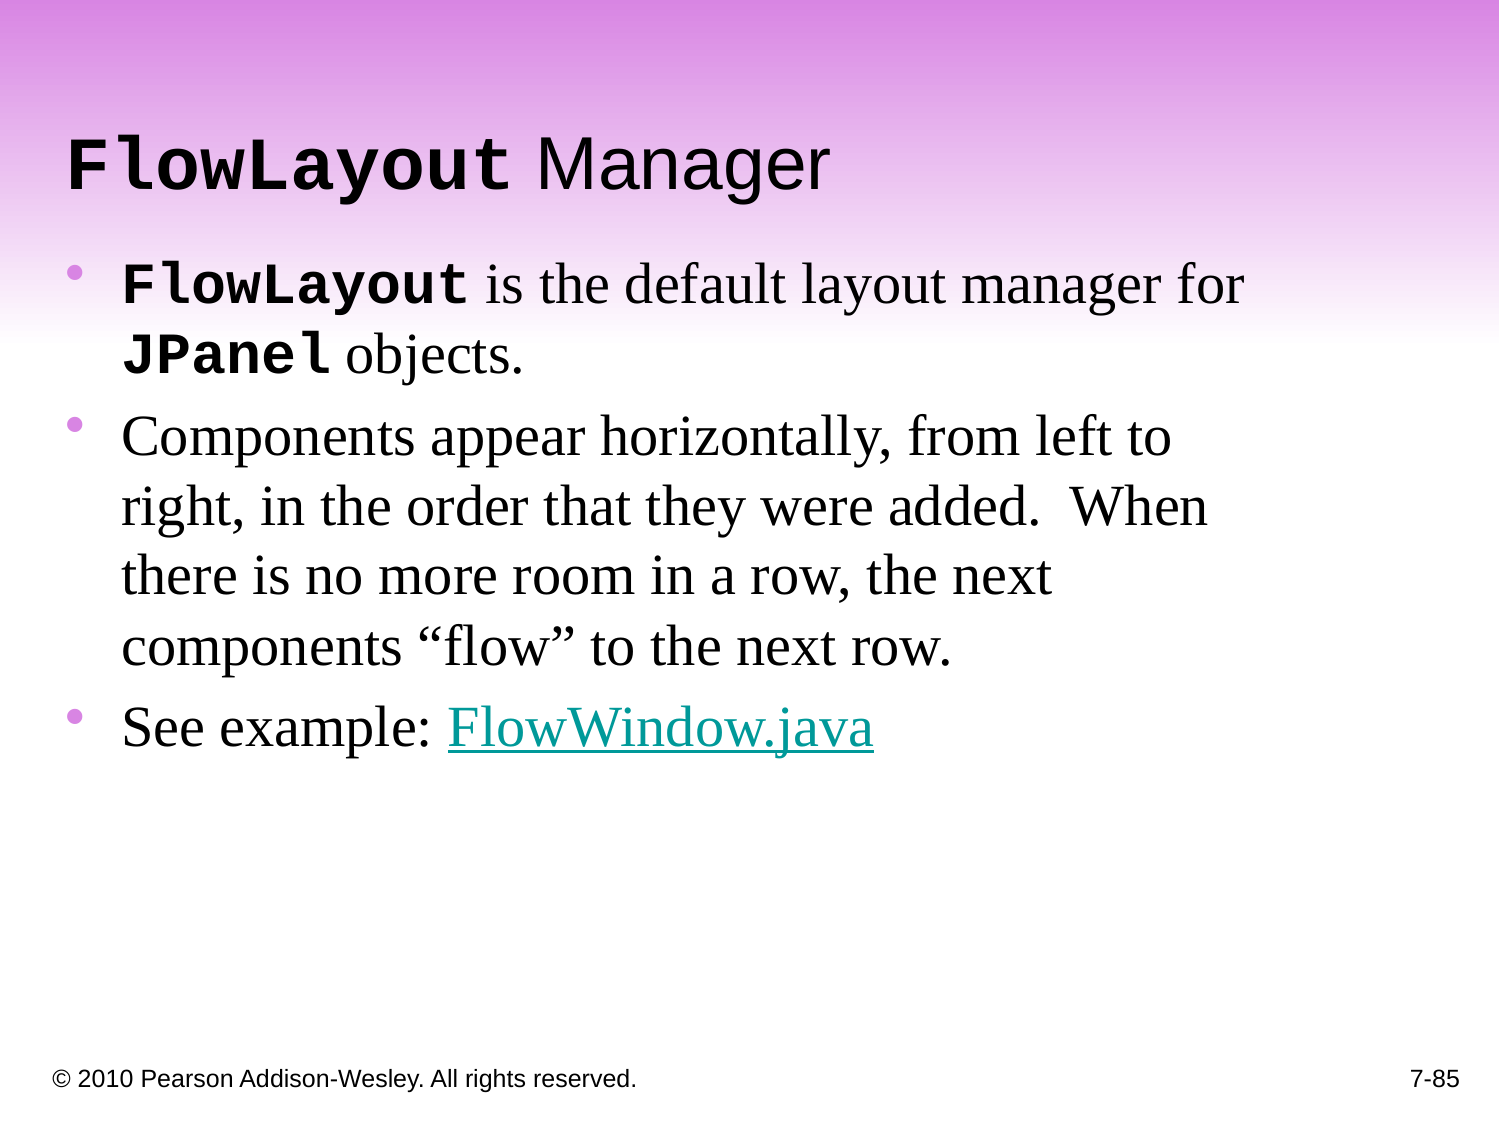

FlowLayout Manager
FlowLayout is the default layout manager for JPanel objects.
Components appear horizontally, from left to right, in the order that they were added.  When there is no more room in a row, the next components “flow” to the next row.
See example: FlowWindow.java
7-85